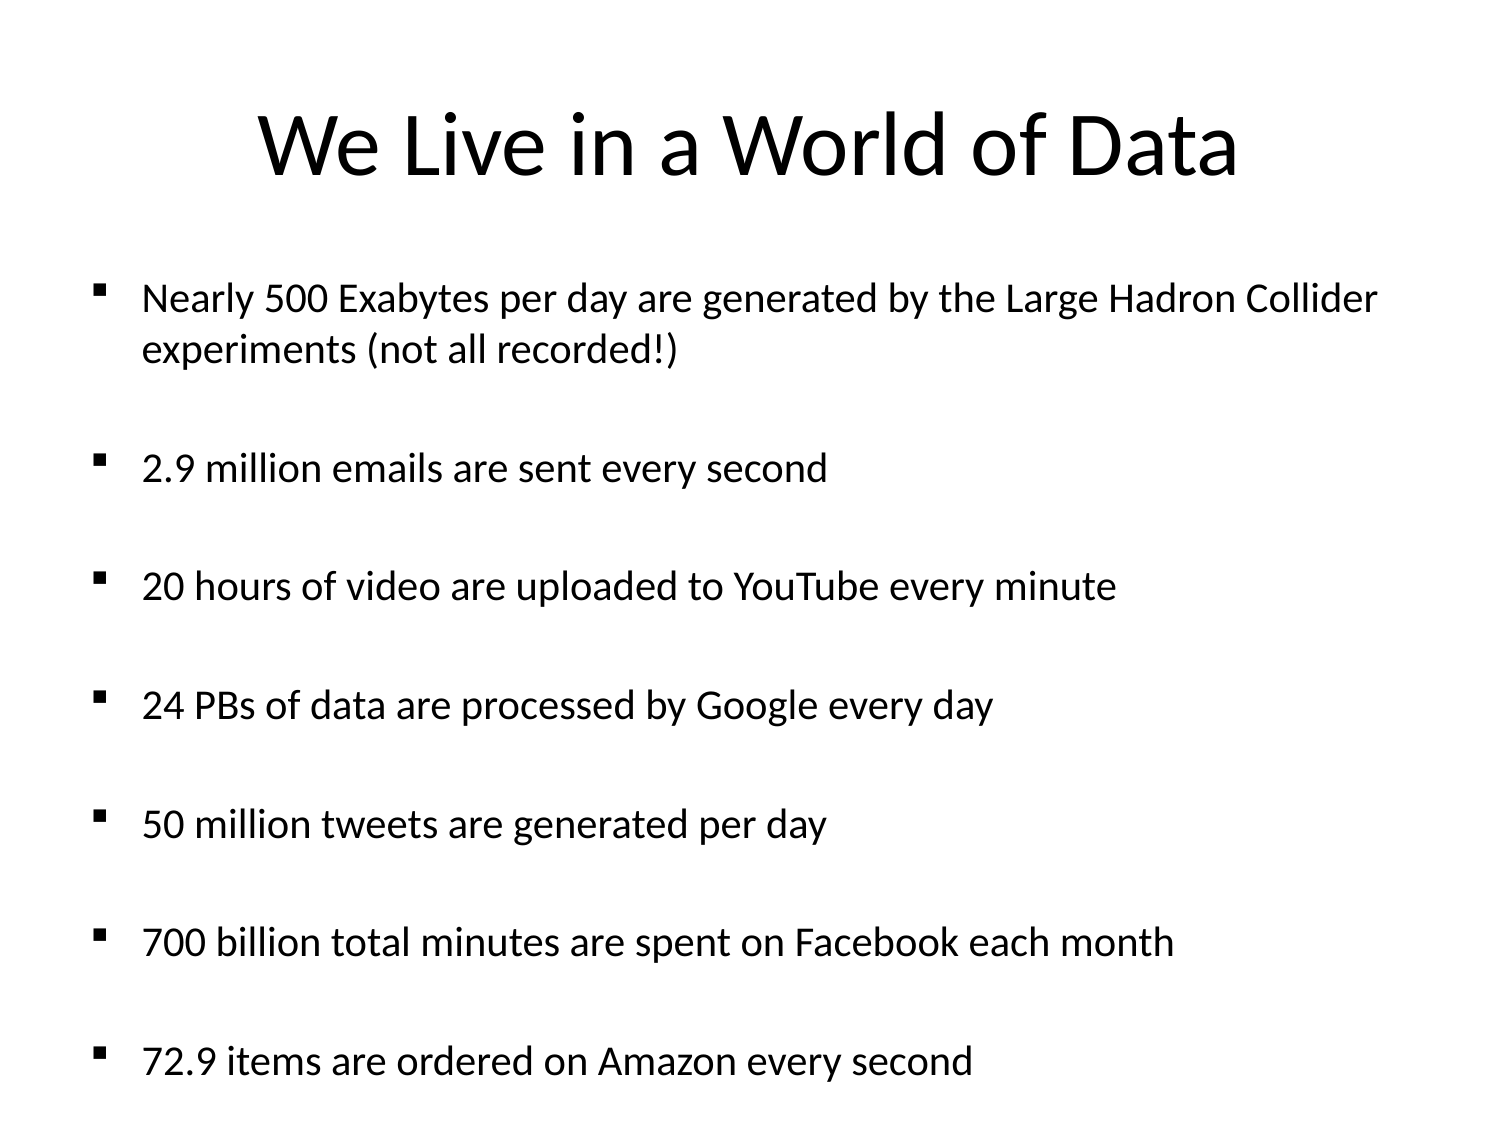

# We Live in a World of Data
Nearly 500 Exabytes per day are generated by the Large Hadron Collider experiments (not all recorded!)

2.9 million emails are sent every second

20 hours of video are uploaded to YouTube every minute

24 PBs of data are processed by Google every day

50 million tweets are generated per day

700 billion total minutes are spent on Facebook each month

72.9 items are ordered on Amazon every second